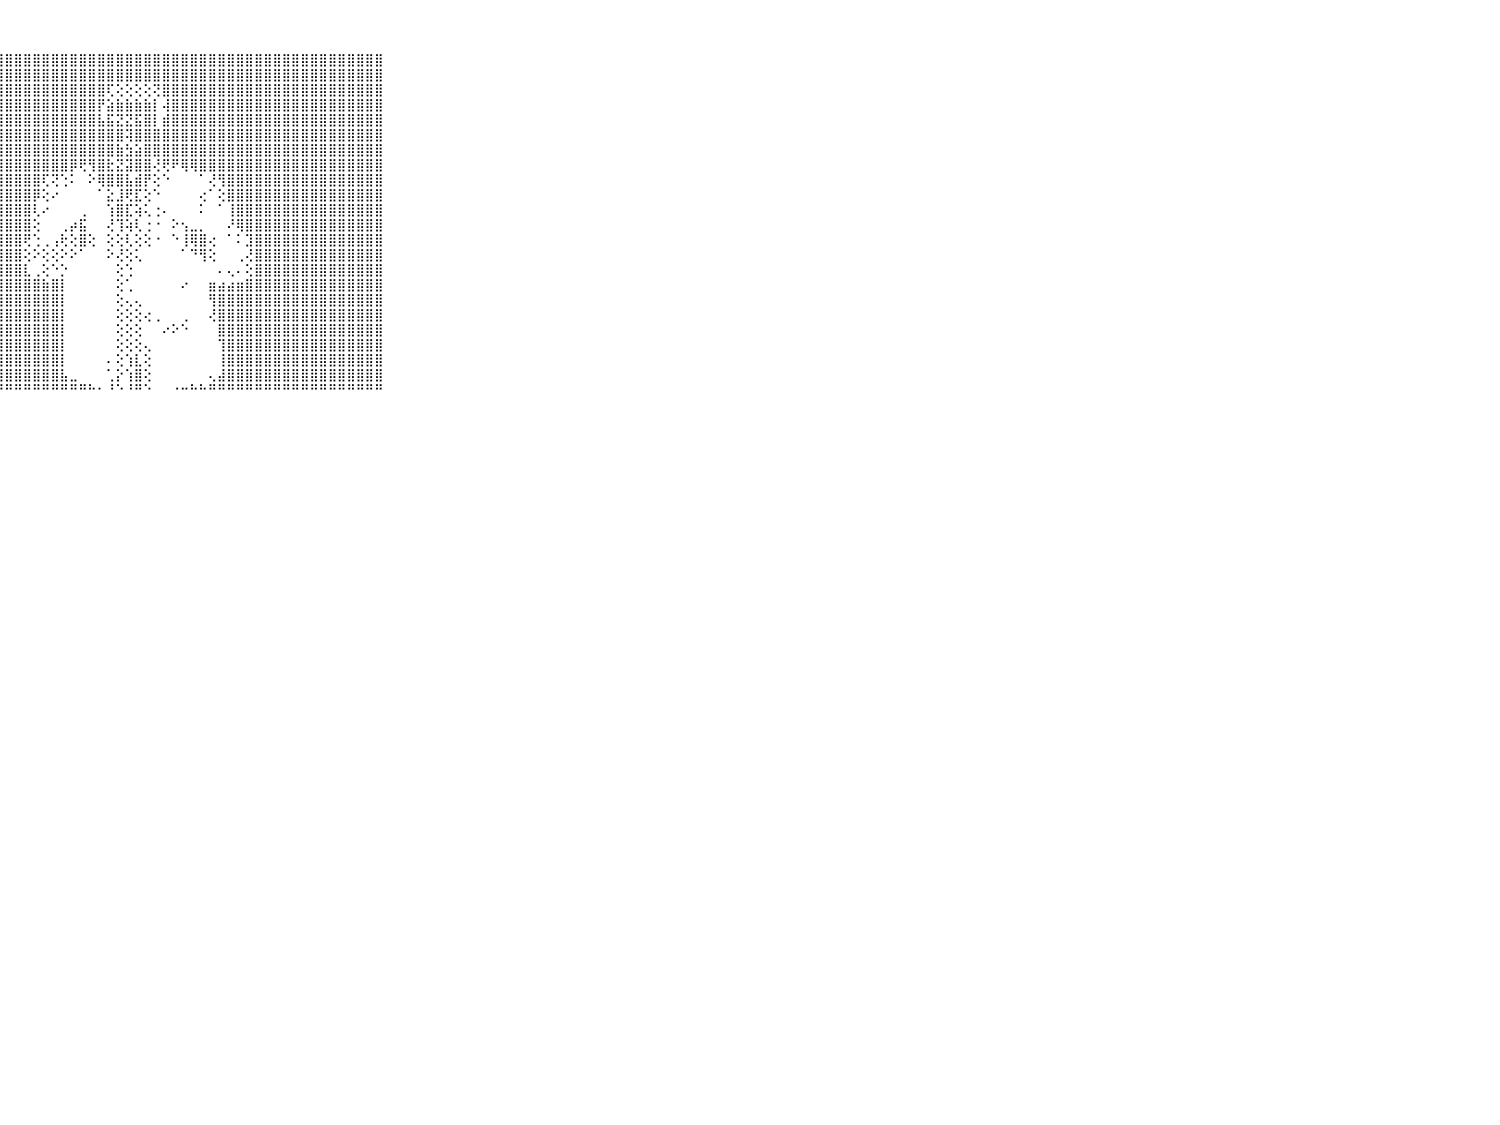

⠀⠀⠀⠀⠀⠀⠀⠀⠀⠀⠀⢹⣿⣿⣿⣿⣿⣿⣿⣿⣿⣿⣿⣿⣿⣿⣿⣿⣿⣿⣿⣿⣿⣿⣿⣿⣿⣿⣿⣿⣿⣿⣿⣿⣿⣿⣿⣿⣿⣿⣿⣿⣿⣿⣿⣿⣿⣿⣿⣿⣿⣿⣿⣿⣿⣿⣿⣿⣿⠀⠀⠀⠀⠀⠀⠀⠀⠀⠀⠀⠀
⠀⠀⠀⠀⠀⠀⠀⠀⠀⠀⠀⣼⣿⣿⣿⣿⣿⣿⣿⣿⣿⣿⣿⣿⣿⣿⣿⣿⣿⣿⣿⣿⣿⣿⣿⣿⣿⣿⣿⣿⣿⣿⣿⣿⣿⣿⣿⣿⣿⣿⣿⣿⣿⣿⣿⣿⣿⣿⣿⣿⣿⣿⣿⣿⣿⣿⣿⣿⣿⠀⠀⠀⠀⠀⠀⠀⠀⠀⠀⠀⠀
⠀⠀⠀⠀⠀⠀⠀⠀⠀⠀⠀⣿⣿⣿⣿⣿⣿⣿⣿⣿⣿⣿⣿⣿⣿⣿⣿⣿⣿⣿⣿⣿⣿⣿⣿⣿⣿⣿⣿⢏⢕⢕⢕⢕⢝⣿⣿⣿⣿⣿⣿⣿⣿⣿⣿⣿⣿⣿⣿⣿⣿⣿⣿⣿⣿⣿⣿⣿⣿⠀⠀⠀⠀⠀⠀⠀⠀⠀⠀⠀⠀
⠀⠀⠀⠀⠀⠀⠀⠀⠀⠀⠀⣿⣿⣿⣿⣿⣿⣿⣿⣿⣿⣿⣿⣿⣿⣿⣿⣿⣿⣿⣿⣿⣿⣿⣿⣿⣿⣿⡟⣵⣷⣷⣷⣷⡇⢼⣿⣿⣿⣿⣿⣿⣿⣿⣿⣿⣿⣿⣿⣿⣿⣿⣿⣿⣿⣿⣿⣿⣿⠀⠀⠀⠀⠀⠀⠀⠀⠀⠀⠀⠀
⠀⠀⠀⠀⠀⠀⠀⠀⠀⠀⠀⣿⣿⣿⣿⣿⣿⣿⣿⣿⣿⣿⣿⣿⣿⣿⣿⣿⣿⣿⣿⣿⣿⣿⣿⣿⣿⣿⣧⣯⣝⣝⣯⣿⡇⣾⣿⣿⣿⣿⣿⣿⣿⣿⣿⣿⣿⣿⣿⣿⣿⣿⣿⣿⣿⣿⣿⣿⣿⠀⠀⠀⠀⠀⠀⠀⠀⠀⠀⠀⠀
⠀⠀⠀⠀⠀⠀⠀⠀⠀⠀⠀⣿⣿⣿⣿⣿⣿⣿⣿⣿⣿⣿⣿⣿⣿⣿⣿⣿⣿⣿⣿⣿⣿⣿⣿⣿⣿⣿⣿⣿⣿⢽⣿⣿⣿⣿⣿⣿⣿⣿⣿⣿⣿⣿⣿⣿⣿⣿⣿⣿⣿⣿⣿⣿⣿⣿⣿⣿⣿⠀⠀⠀⠀⠀⠀⠀⠀⠀⠀⠀⠀
⠀⠀⠀⠀⠀⠀⠀⠀⠀⠀⠀⣿⣿⣿⣿⣿⣿⣿⣿⣿⣿⣿⣿⣿⣿⣿⣿⣿⣿⣿⣿⣿⣿⣿⣿⣿⣿⣿⣿⣿⣷⣳⣵⣿⣿⣿⣿⣿⣿⣿⣿⣿⣿⣿⣿⣿⣿⣿⣿⣿⣿⣿⣿⣿⣿⣿⣿⣿⣿⠀⠀⠀⠀⠀⠀⠀⠀⠀⠀⠀⠀
⠀⠀⠀⠀⠀⠀⠀⠀⠀⠀⠀⣿⣿⣿⣿⣿⣿⣿⣿⣿⣿⣿⣿⣿⣿⣿⣿⣿⣿⣿⣿⣿⣿⣿⣿⡿⢟⢻⣿⣗⣝⣽⣿⣿⢜⢟⠟⢿⢿⣿⣿⣿⣿⣿⣿⣿⣿⣿⣿⣿⣿⣿⣿⣿⣿⣿⣿⣿⣿⠀⠀⠀⠀⠀⠀⠀⠀⠀⠀⠀⠀
⠀⠀⠀⠀⠀⠀⠀⠀⠀⠀⠀⣿⣿⣿⣿⣿⣿⣿⣿⣿⣿⣿⣿⣿⣿⣿⣿⣿⣿⣿⣿⣿⢏⢝⢑⠅⠀⠕⢿⣿⣿⣧⣾⡟⢕⠑⠀⠀⠀⠁⢜⢻⣿⣿⣿⣿⣿⣿⣿⣿⣿⣿⣿⣿⣿⣿⣿⣿⣿⠀⠀⠀⠀⠀⠀⠀⠀⠀⠀⠀⠀
⠀⠀⠀⠀⠀⠀⠀⠀⠀⠀⠀⣿⣿⣿⣿⣿⣿⣿⣿⣿⣿⣿⣿⣿⣿⣿⣿⣿⣿⣿⣿⡿⢕⠔⠀⠀⠀⠀⠁⣕⣸⢟⣏⢕⠑⠀⠀⠀⠀⢔⠁⢕⣿⣿⣿⣿⣿⣿⣿⣿⣿⣿⣿⣿⣿⣿⣿⣿⣿⠀⠀⠀⠀⠀⠀⠀⠀⠀⠀⠀⠀
⠀⠀⠀⠀⠀⠀⠀⠀⠀⠀⠀⣿⣿⣿⣿⣿⣿⣿⣿⣿⣿⣿⣿⣿⣿⣿⣿⣿⣿⣿⣿⢇⠔⠀⠀⠀⢀⠀⠀⢱⣿⣏⢵⢅⢐⠄⠀⠀⠀⠅⠀⠁⢸⣿⣿⣿⣿⣿⣿⣿⣿⣿⣿⣿⣿⣿⣿⣿⣿⠀⠀⠀⠀⠀⠀⠀⠀⠀⠀⠀⠀
⠀⠀⠀⠀⠀⠀⠀⠀⠀⠀⠀⣿⣿⣿⣿⣿⣿⣿⣿⣿⣿⣿⣿⣿⣿⣿⣿⣿⣿⣿⣿⢕⠀⠀⢀⡴⣯⠀⠀⢜⢹⢵⢇⢐⠐⠀⠕⢢⣀⡀⠀⠀⠜⢿⣿⣿⣿⣿⣿⣿⣿⣿⣿⣿⣿⣿⣿⣿⣿⠀⠀⠀⠀⠀⠀⠀⠀⠀⠀⠀⠀
⠀⠀⠀⠀⠀⠀⠀⠀⠀⠀⠀⣿⣿⣿⣿⣿⣿⣿⣿⣿⣿⣿⣿⣿⣿⣿⣿⣿⣿⣿⢟⢑⢀⢠⢗⢕⣿⢕⠀⢕⢕⢇⢕⢕⠐⠀⠑⢸⢿⣿⢔⠀⠁⠅⣹⣿⣿⣿⣿⣿⣿⣿⣿⣿⣿⣿⣿⣿⣿⠀⠀⠀⠀⠀⠀⠀⠀⠀⠀⠀⠀
⠀⠀⠀⠀⠀⠀⠀⠀⠀⠀⠀⣿⣿⣿⣿⣿⣿⣿⣿⣿⣿⣿⣿⣿⣿⣿⣿⣿⣿⣿⢕⠕⢕⢕⠕⠕⠁⠀⠀⠕⢜⢕⢅⠀⠀⠀⠀⠁⠙⢻⢕⠀⠀⢀⢜⣿⣿⣿⣿⣿⣿⣿⣿⣿⣿⣿⣿⣿⣿⠀⠀⠀⠀⠀⠀⠀⠀⠀⠀⠀⠀
⠀⠀⠀⠀⠀⠀⠀⠀⠀⠀⠀⣿⣿⣿⣿⣿⣿⣿⣿⣿⣿⣿⣿⣿⣿⣿⣿⣿⣿⣿⣇⢀⢕⠑⡑⠀⠀⠀⠀⠀⢕⢑⠀⠀⠀⠀⠀⠀⠀⠀⠀⠄⢄⠄⢕⣿⣿⣿⣿⣿⣿⣿⣿⣿⣿⣿⣿⣿⣿⠀⠀⠀⠀⠀⠀⠀⠀⠀⠀⠀⠀
⠀⠀⠀⠀⠀⠀⠀⠀⠀⠀⠀⣿⣿⣿⣿⣿⣿⣿⣿⣿⣿⣿⣿⣿⣿⣿⣿⣿⣿⣿⣿⣿⣷⣿⡇⠀⠀⠀⠀⠀⢕⢁⠀⠀⠀⠀⠀⠔⠀⠀⣶⣴⣴⣶⣿⣿⣿⣿⣿⣿⣿⣿⣿⣿⣿⣿⣿⣿⣿⠀⠀⠀⠀⠀⠀⠀⠀⠀⠀⠀⠀
⠀⠀⠀⠀⠀⠀⠀⠀⠀⠀⠀⣿⣿⣿⣿⣿⣿⣿⣿⣿⣿⣿⣿⣿⣿⣿⣿⣿⣿⣿⣿⣿⣿⣿⡇⠀⠀⠀⠀⠀⢕⢄⢄⠀⠀⠀⠀⠀⠀⠀⢻⣿⣿⣿⣿⣿⣿⣿⣿⣿⣿⣿⣿⣿⣿⣿⣿⣿⣿⠀⠀⠀⠀⠀⠀⠀⠀⠀⠀⠀⠀
⠀⠀⠀⠀⠀⠀⠀⠀⠀⠀⠀⣿⣿⣿⣿⣿⣿⣿⣿⣿⣿⣿⣿⣿⣿⣿⣿⣿⣿⣿⣿⣿⣿⣿⡇⠀⠀⠀⠀⠀⢕⢕⢕⢔⢀⠀⠀⢀⠀⠀⢜⣿⣿⣿⣿⣿⣿⣿⣿⣿⣿⣿⣿⣿⣿⣿⣿⣿⣿⠀⠀⠀⠀⠀⠀⠀⠀⠀⠀⠀⠀
⠀⠀⠀⠀⠀⠀⠀⠀⠀⠀⠀⣿⣿⣿⣿⣿⣿⣿⣿⣿⣿⣿⣿⣿⣿⣿⣿⣿⣿⣿⣿⣿⣿⣿⡇⠀⠀⠀⠀⠀⢕⢕⢕⠀⠀⠔⠕⠑⠀⠀⠀⣿⣿⣿⣿⣿⣿⣿⣿⣿⣿⣿⣿⣿⣿⣿⣿⣿⣿⠀⠀⠀⠀⠀⠀⠀⠀⠀⠀⠀⠀
⠀⠀⠀⠀⠀⠀⠀⠀⠀⠀⠀⣿⣿⣿⣿⣿⣿⣿⣿⣿⣿⣿⣿⣿⣿⣿⣿⣿⣿⣿⣿⣿⣿⣿⡇⠀⠀⠀⠀⠀⢕⢕⢕⢄⠀⠀⠀⠀⠀⠀⠀⢹⣿⣿⣿⣿⣿⣿⣿⣿⣿⣿⣿⣿⣿⣿⣿⣿⣿⠀⠀⠀⠀⠀⠀⠀⠀⠀⠀⠀⠀
⠀⠀⠀⠀⠀⠀⠀⠀⠀⠀⠀⣿⣿⣿⣿⣿⣿⣿⣿⣿⣿⣿⣿⣿⣿⣿⣿⣿⣿⣿⣿⣿⣿⣿⡇⠀⠀⠀⠀⠄⢕⢱⣇⢕⠀⠀⠀⠀⠀⠀⠀⢸⣿⣿⣿⣿⣿⣿⣿⣿⣿⣿⣿⣿⣿⣿⣿⣿⣿⠀⠀⠀⠀⠀⠀⠀⠀⠀⠀⠀⠀
⠀⠀⠀⠀⠀⠀⠀⠀⠀⠀⠀⣿⣿⣿⣿⣿⣿⣿⣿⣿⣿⣿⣿⣿⣿⣿⣿⣿⣿⣿⣿⣿⣿⣿⣧⣀⠀⠀⠀⢁⡕⢱⣿⢕⠀⠀⠀⠀⠀⠀⢄⣼⣿⣿⣿⣿⣿⣿⣿⣿⣿⣿⣿⣿⣿⣿⣿⣿⣿⠀⠀⠀⠀⠀⠀⠀⠀⠀⠀⠀⠀
⠀⠀⠀⠀⠀⠀⠀⠀⠀⠀⠀⠛⠛⠛⠛⠛⠛⠛⠛⠛⠛⠛⠛⠛⠛⠛⠛⠛⠛⠛⠛⠛⠛⠛⠛⠛⠛⠓⠂⠘⠑⠘⠛⠑⠀⠀⠐⠒⠓⠓⠛⠛⠛⠛⠛⠛⠛⠛⠛⠛⠛⠛⠛⠛⠛⠛⠛⠛⠛⠀⠀⠀⠀⠀⠀⠀⠀⠀⠀⠀⠀